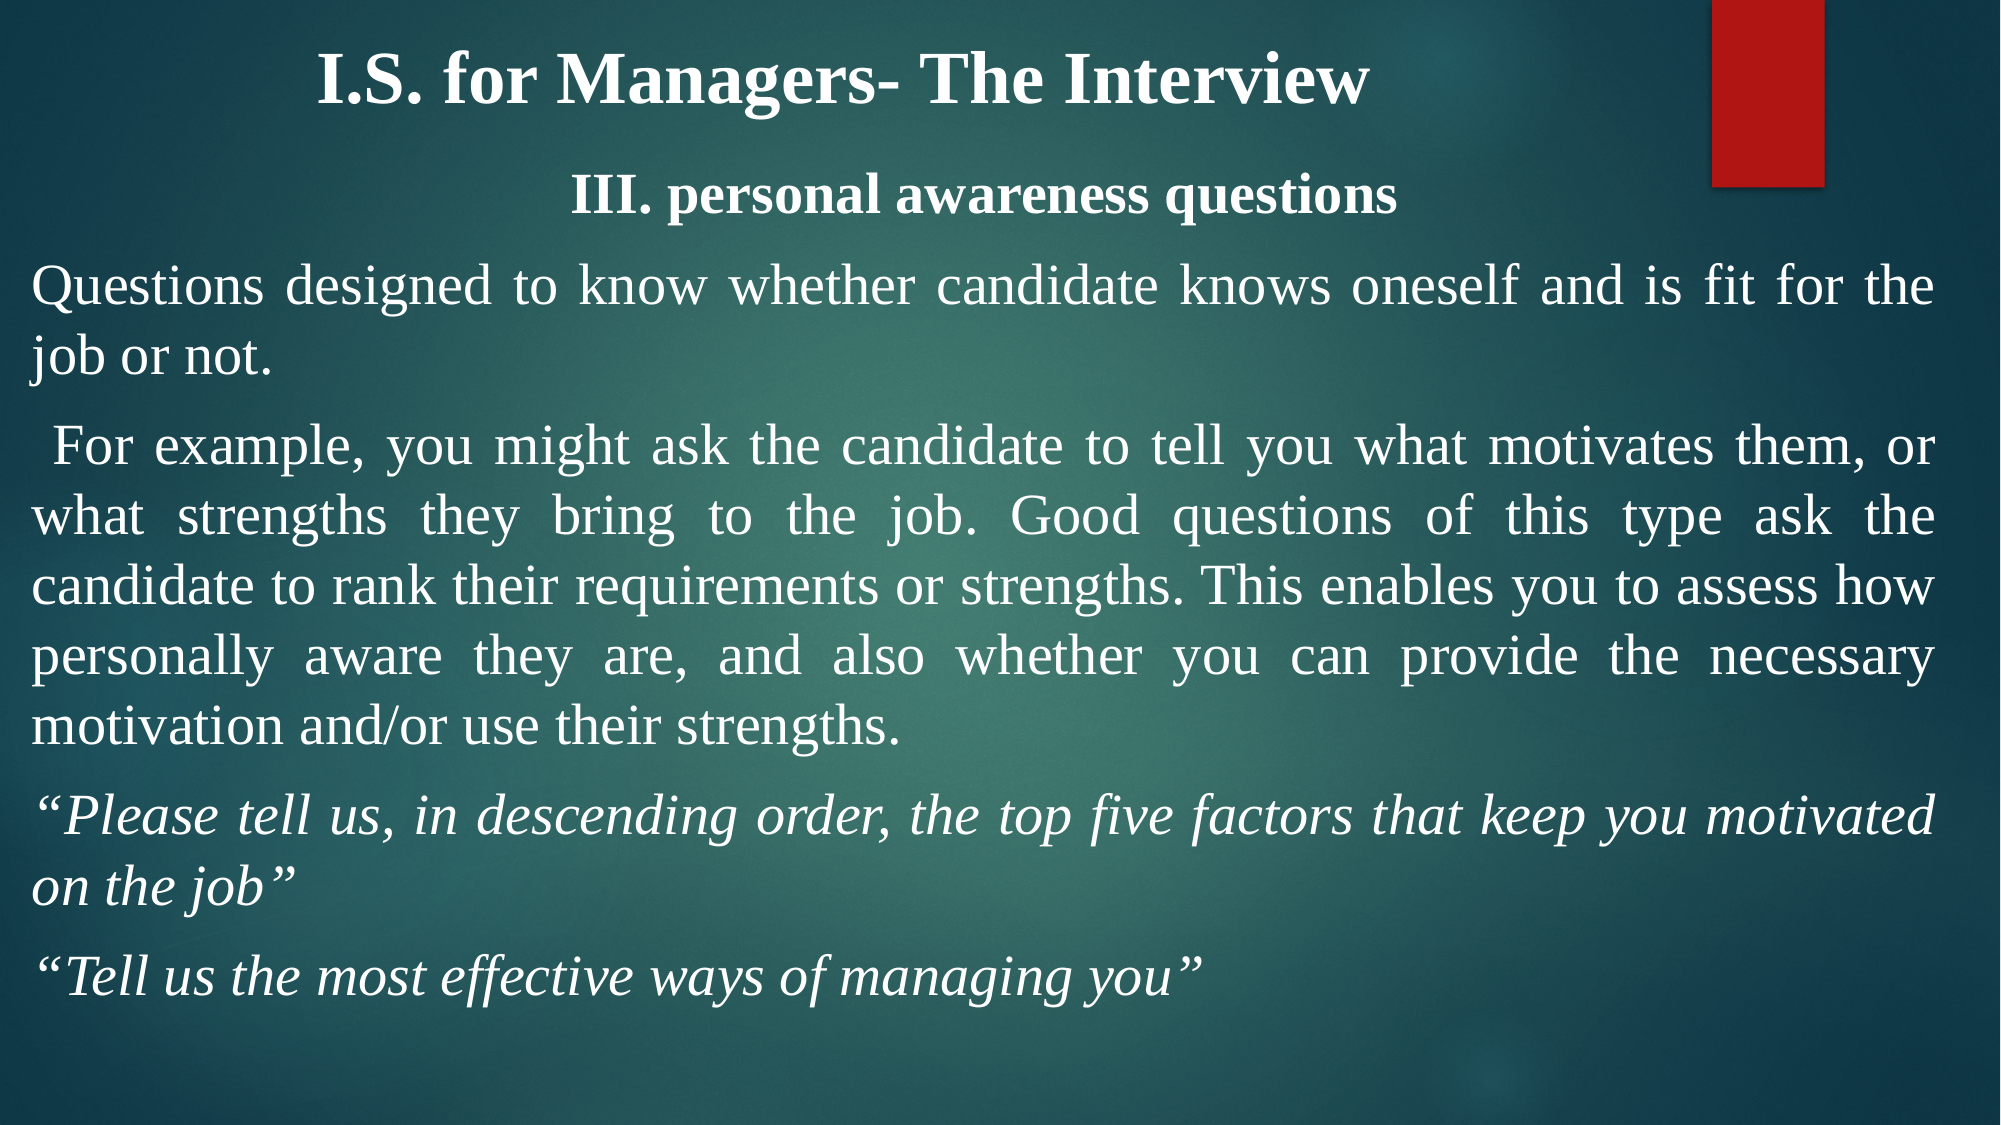

# I.S. for Managers- The Interview
III. personal awareness questions
Questions designed to know whether candidate knows oneself and is fit for the job or not.
 For example, you might ask the candidate to tell you what motivates them, or what strengths they bring to the job. Good questions of this type ask the candidate to rank their requirements or strengths. This enables you to assess how personally aware they are, and also whether you can provide the necessary motivation and/or use their strengths.
“Please tell us, in descending order, the top five factors that keep you motivated on the job”
“Tell us the most effective ways of managing you”